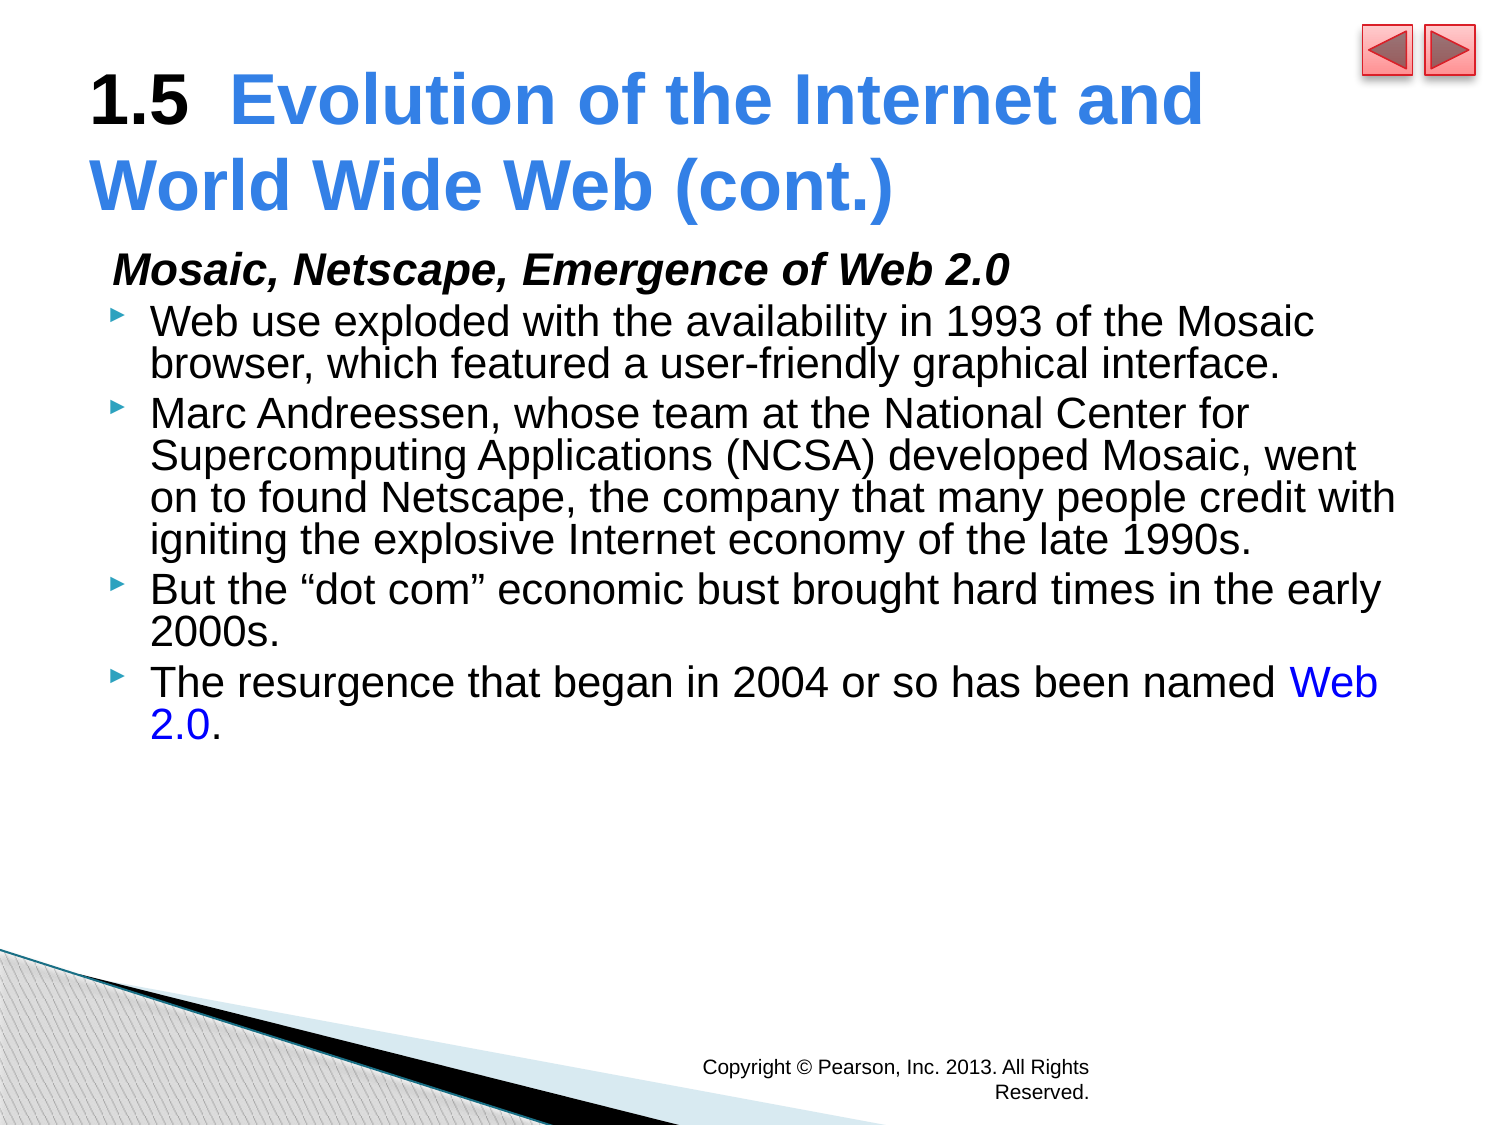

# 1.5  Evolution of the Internet and World Wide Web (cont.)
Mosaic, Netscape, Emergence of Web 2.0
Web use exploded with the availability in 1993 of the Mosaic browser, which featured a user-friendly graphical interface.
Marc Andreessen, whose team at the National Center for Supercomputing Applications (NCSA) developed Mosaic, went on to found Netscape, the company that many people credit with igniting the explosive Internet economy of the late 1990s.
But the “dot com” economic bust brought hard times in the early 2000s.
The resurgence that began in 2004 or so has been named Web 2.0.
Copyright © Pearson, Inc. 2013. All Rights Reserved.